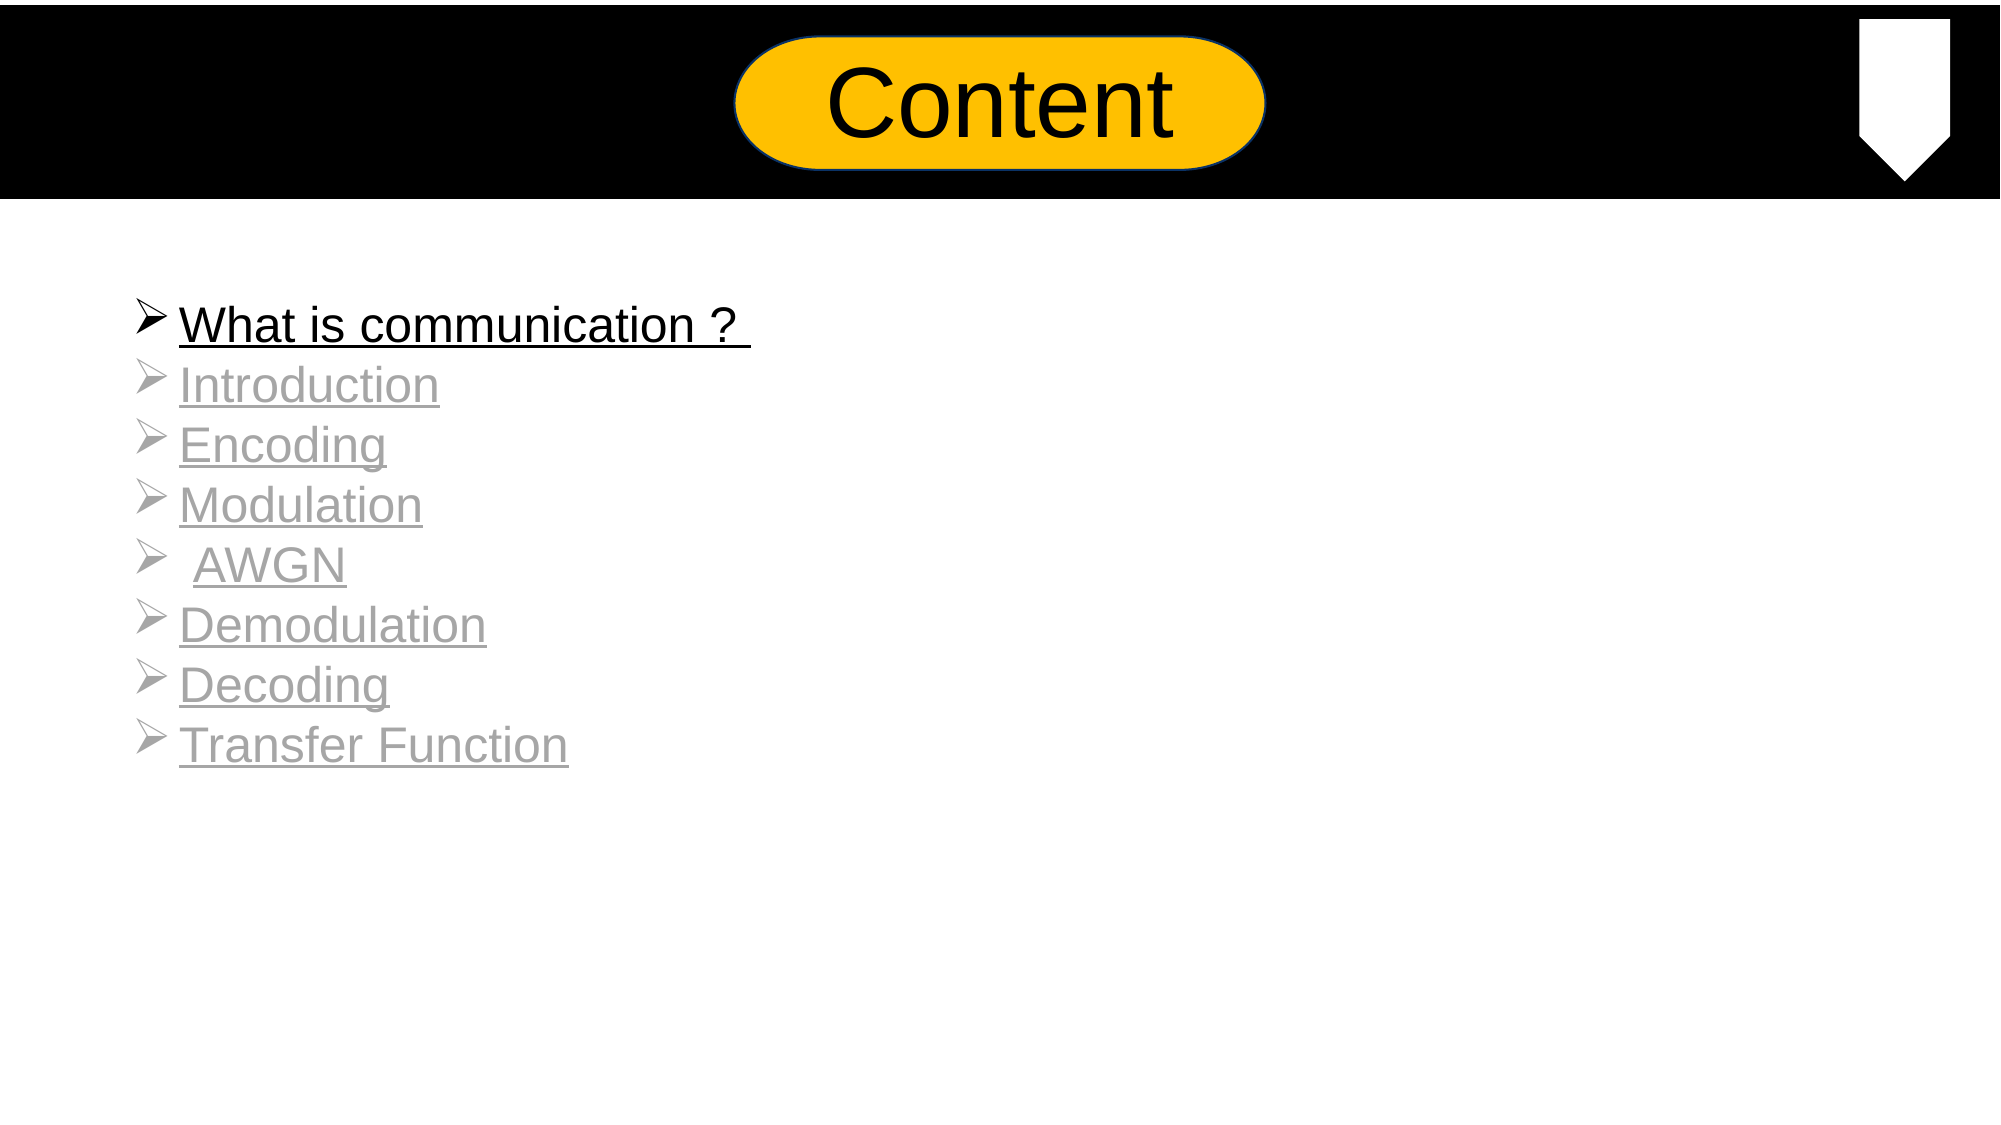

Content

What is communication ?
Introduction
Encoding
Modulation
 AWGN
Demodulation
Decoding
Transfer Function